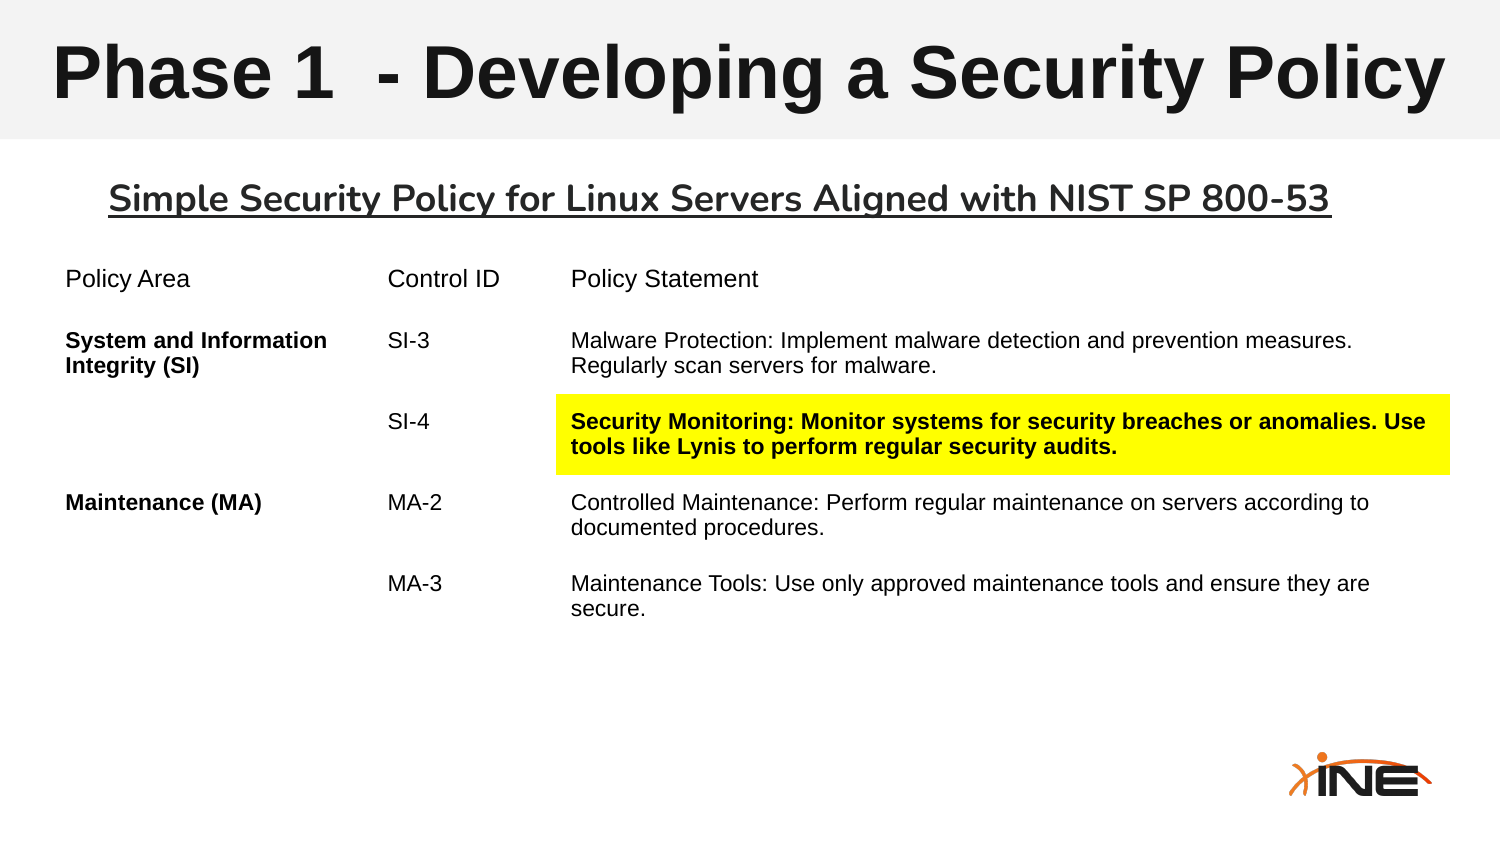

# Phase 1  - Developing a Security Policy
Simple Security Policy for Linux Servers Aligned with NIST SP 800-53

| Policy Area | Control ID | Policy Statement |
| --- | --- | --- |
| System and Information Integrity (SI) | SI-3 | Malware Protection: Implement malware detection and prevention measures. Regularly scan servers for malware. |
|  | SI-4 | Security Monitoring: Monitor systems for security breaches or anomalies. Use tools like Lynis to perform regular security audits. |
| Maintenance (MA) | MA-2 | Controlled Maintenance: Perform regular maintenance on servers according to documented procedures. |
|  | MA-3 | Maintenance Tools: Use only approved maintenance tools and ensure they are secure. |